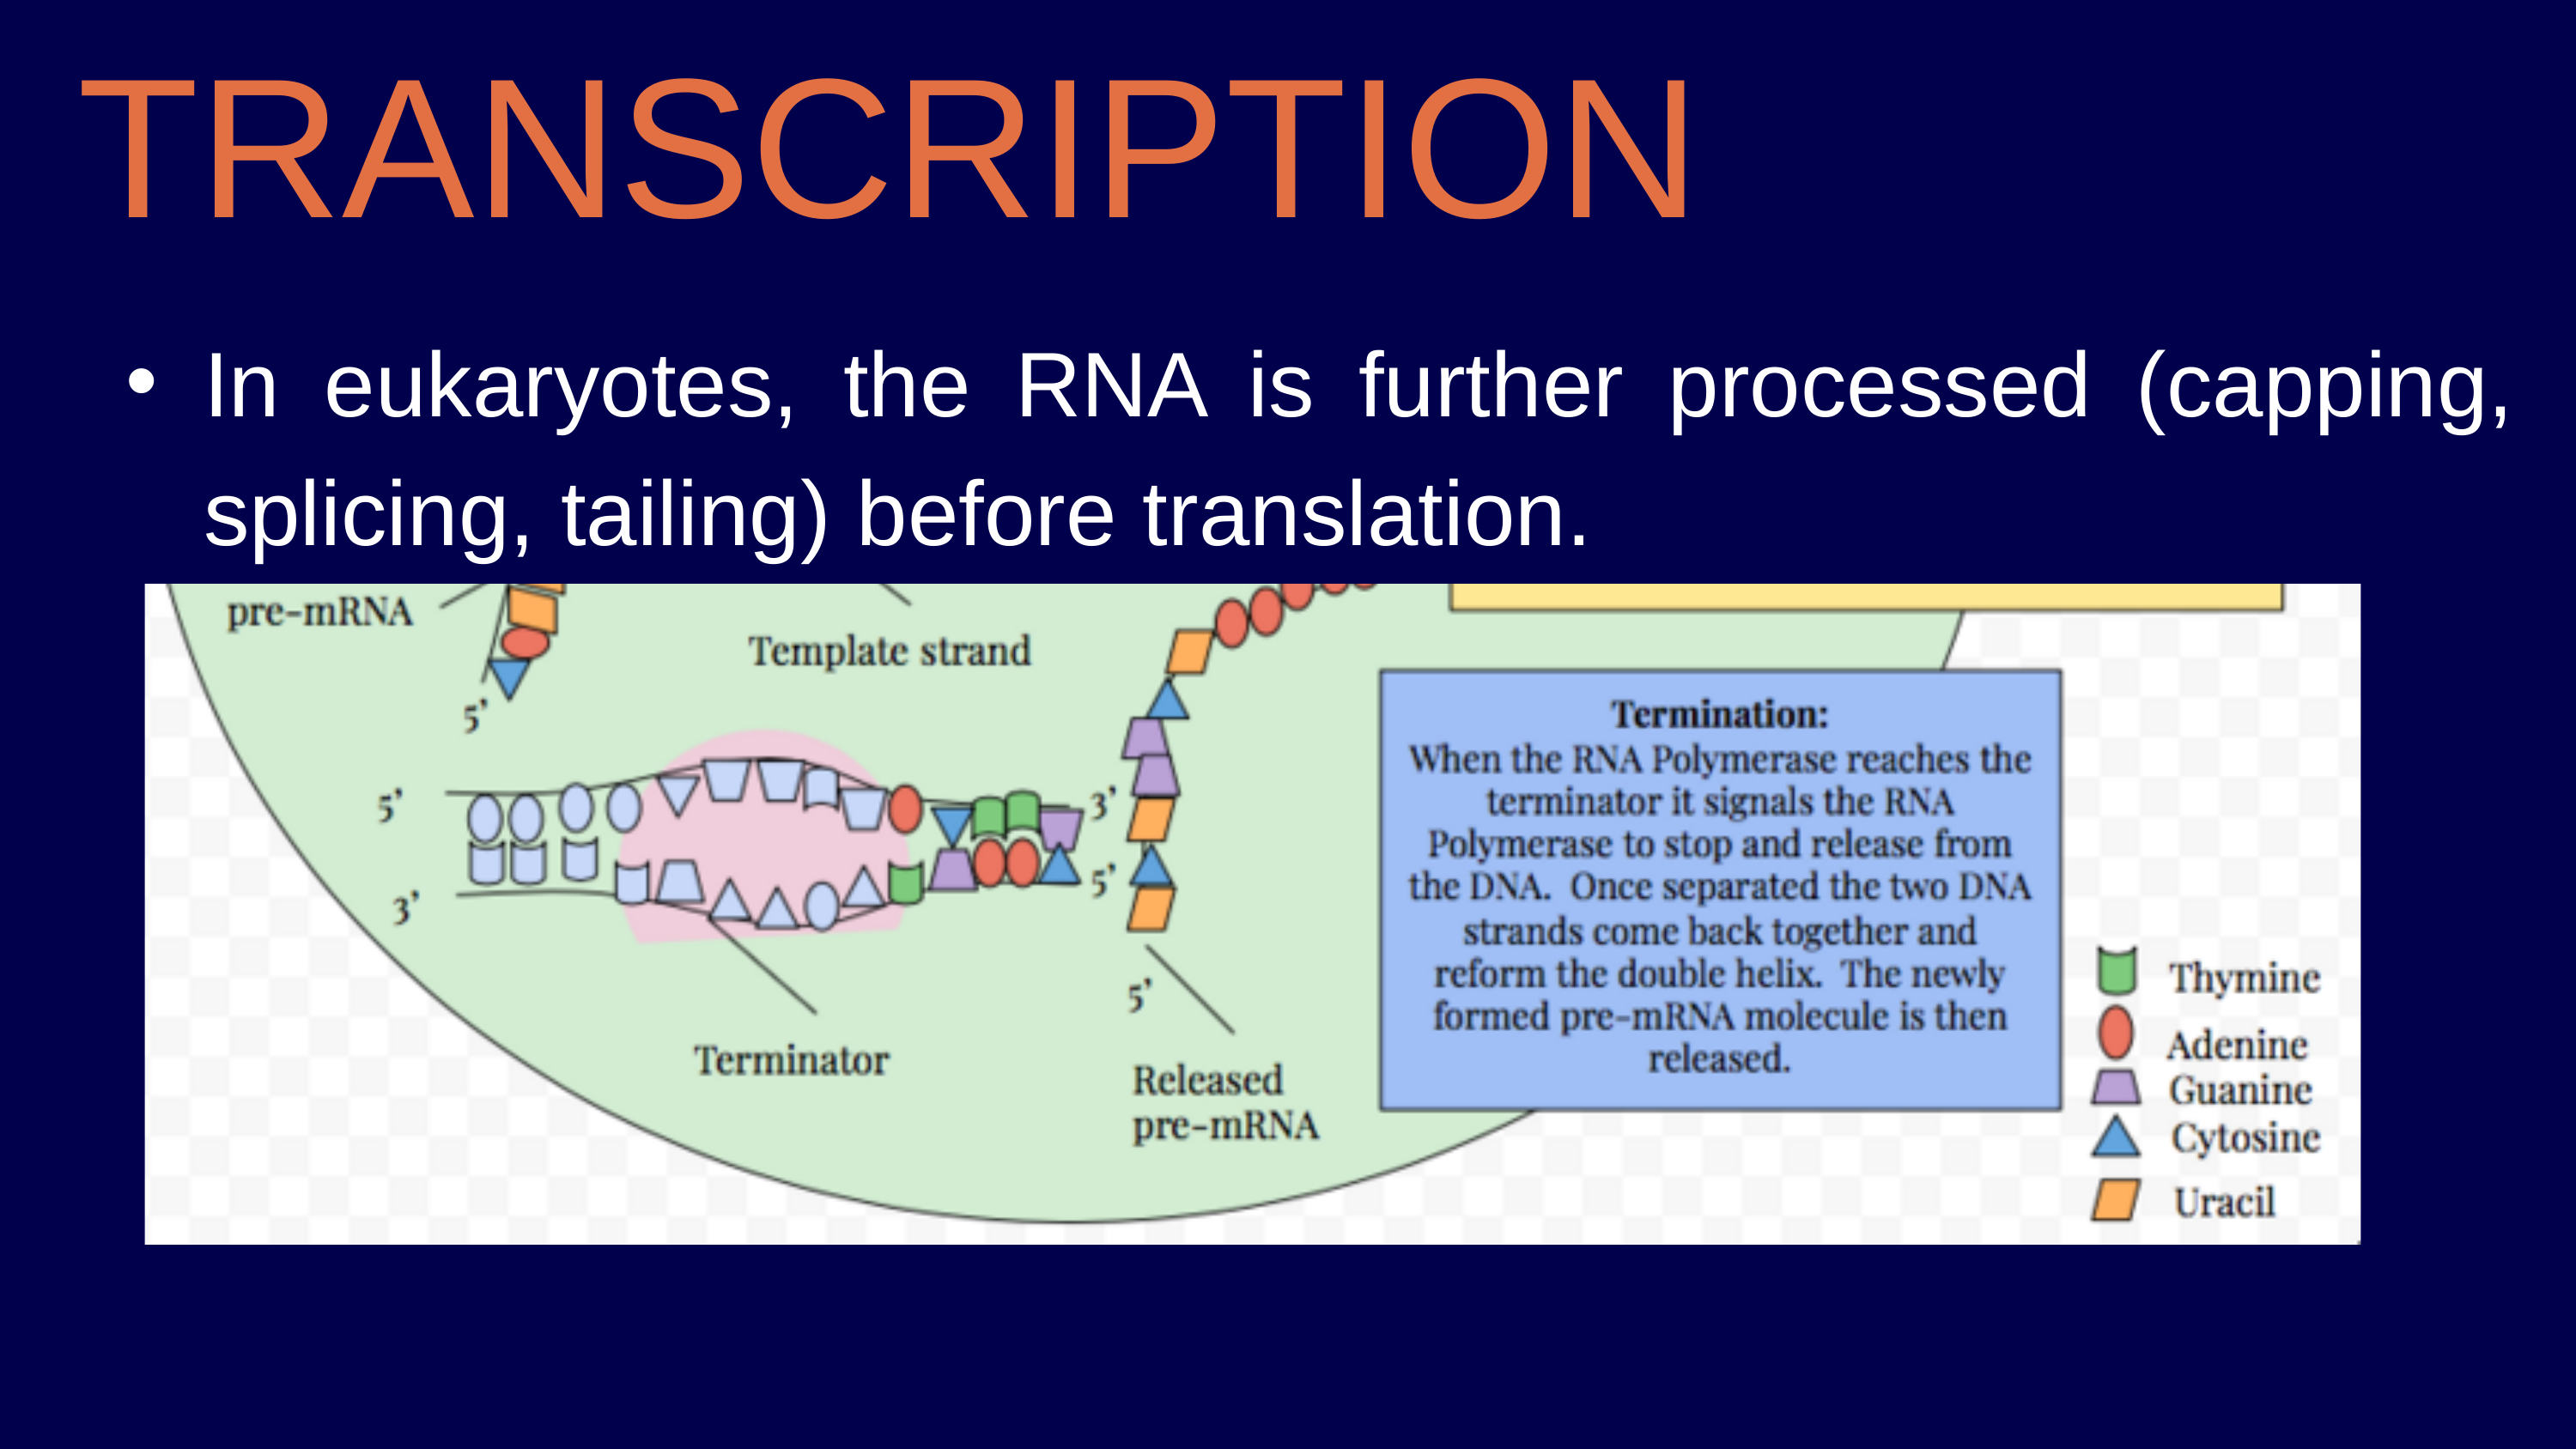

TRANSCRIPTION
In eukaryotes, the RNA is further processed (capping, splicing, tailing) before translation.